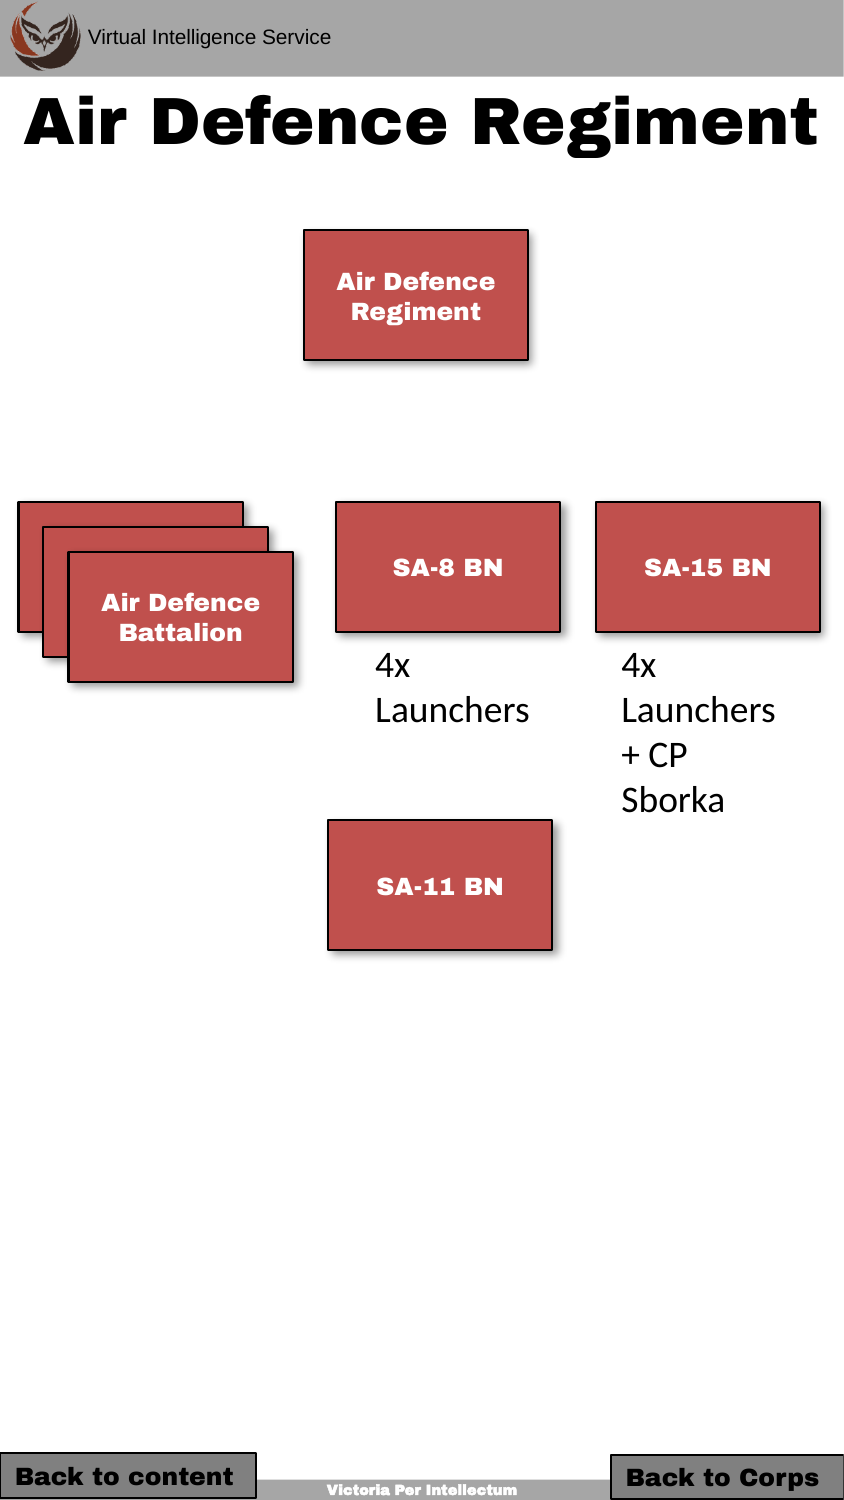

# Air Defence Regiment
Air Defence Regiment
Air Defence Battalion
SA-8 BN
SA-15 BN
Air Defence Battalion
Air Defence Battalion
4x Launchers
4x Launchers
+ CP Sborka
SA-11 BN
Back to content
Back to Corps